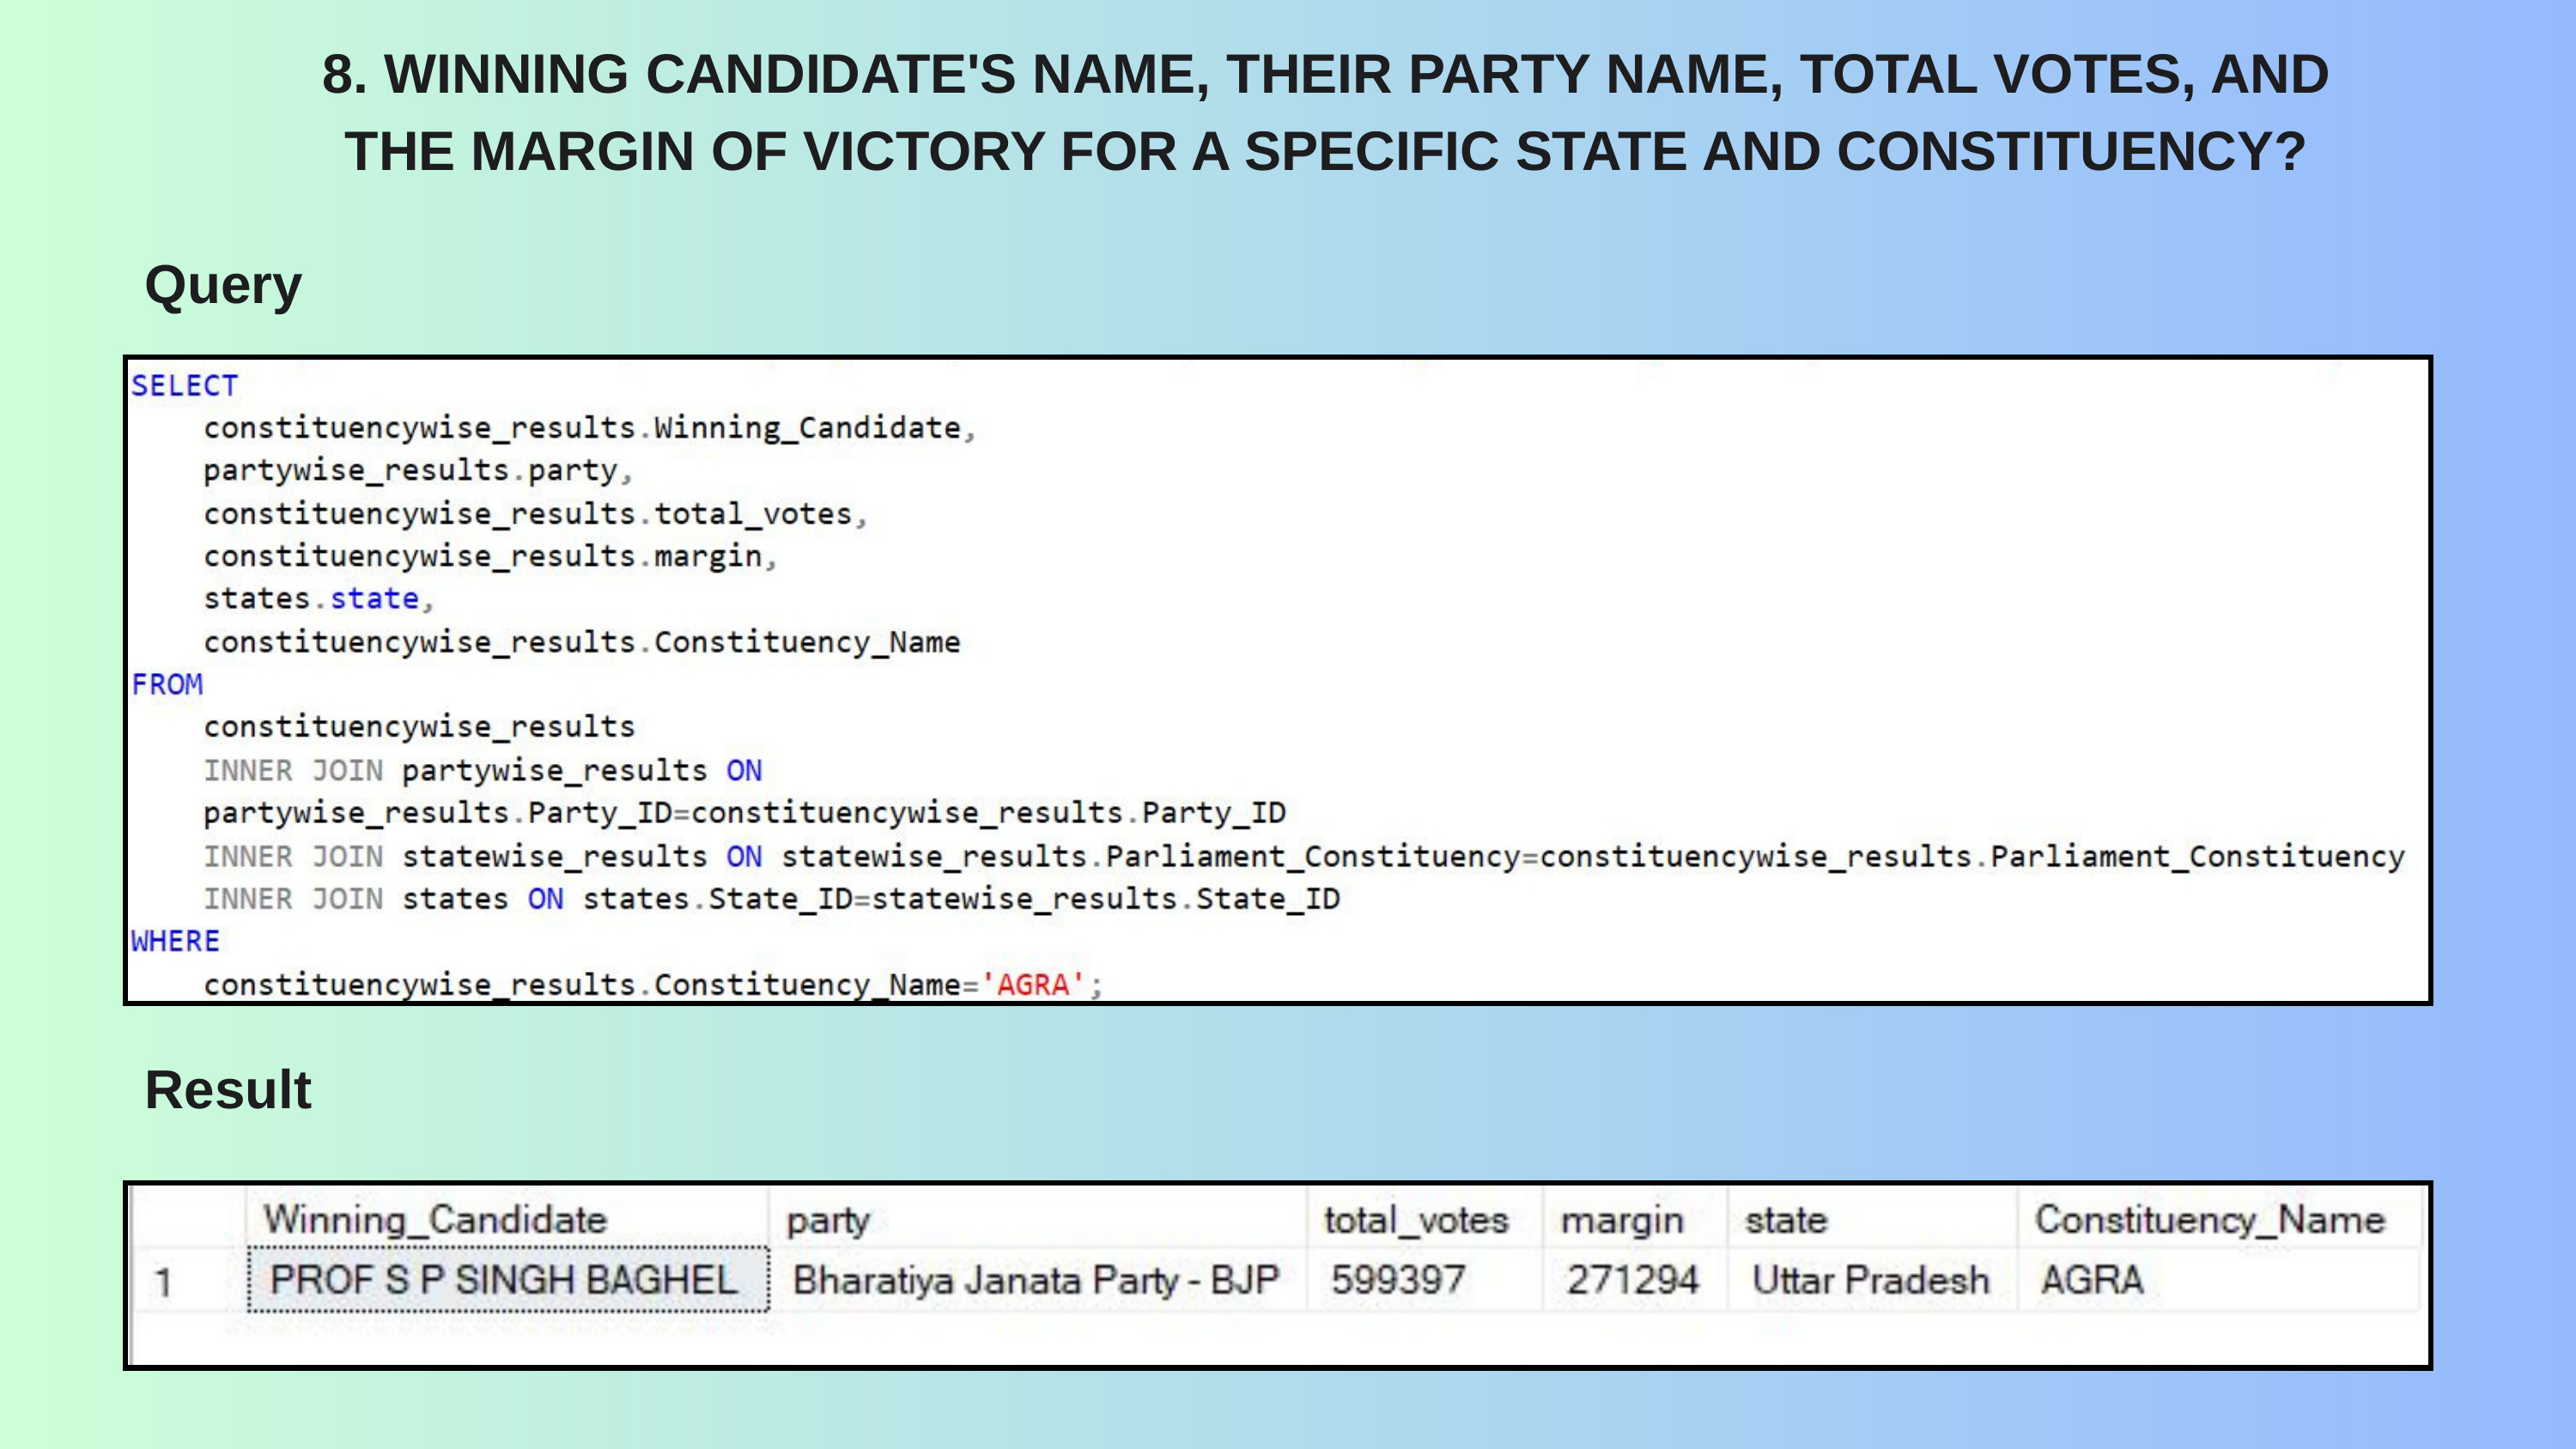

8. WINNING CANDIDATE'S NAME, THEIR PARTY NAME, TOTAL VOTES, AND THE MARGIN OF VICTORY FOR A SPECIFIC STATE AND CONSTITUENCY?
Query

Result